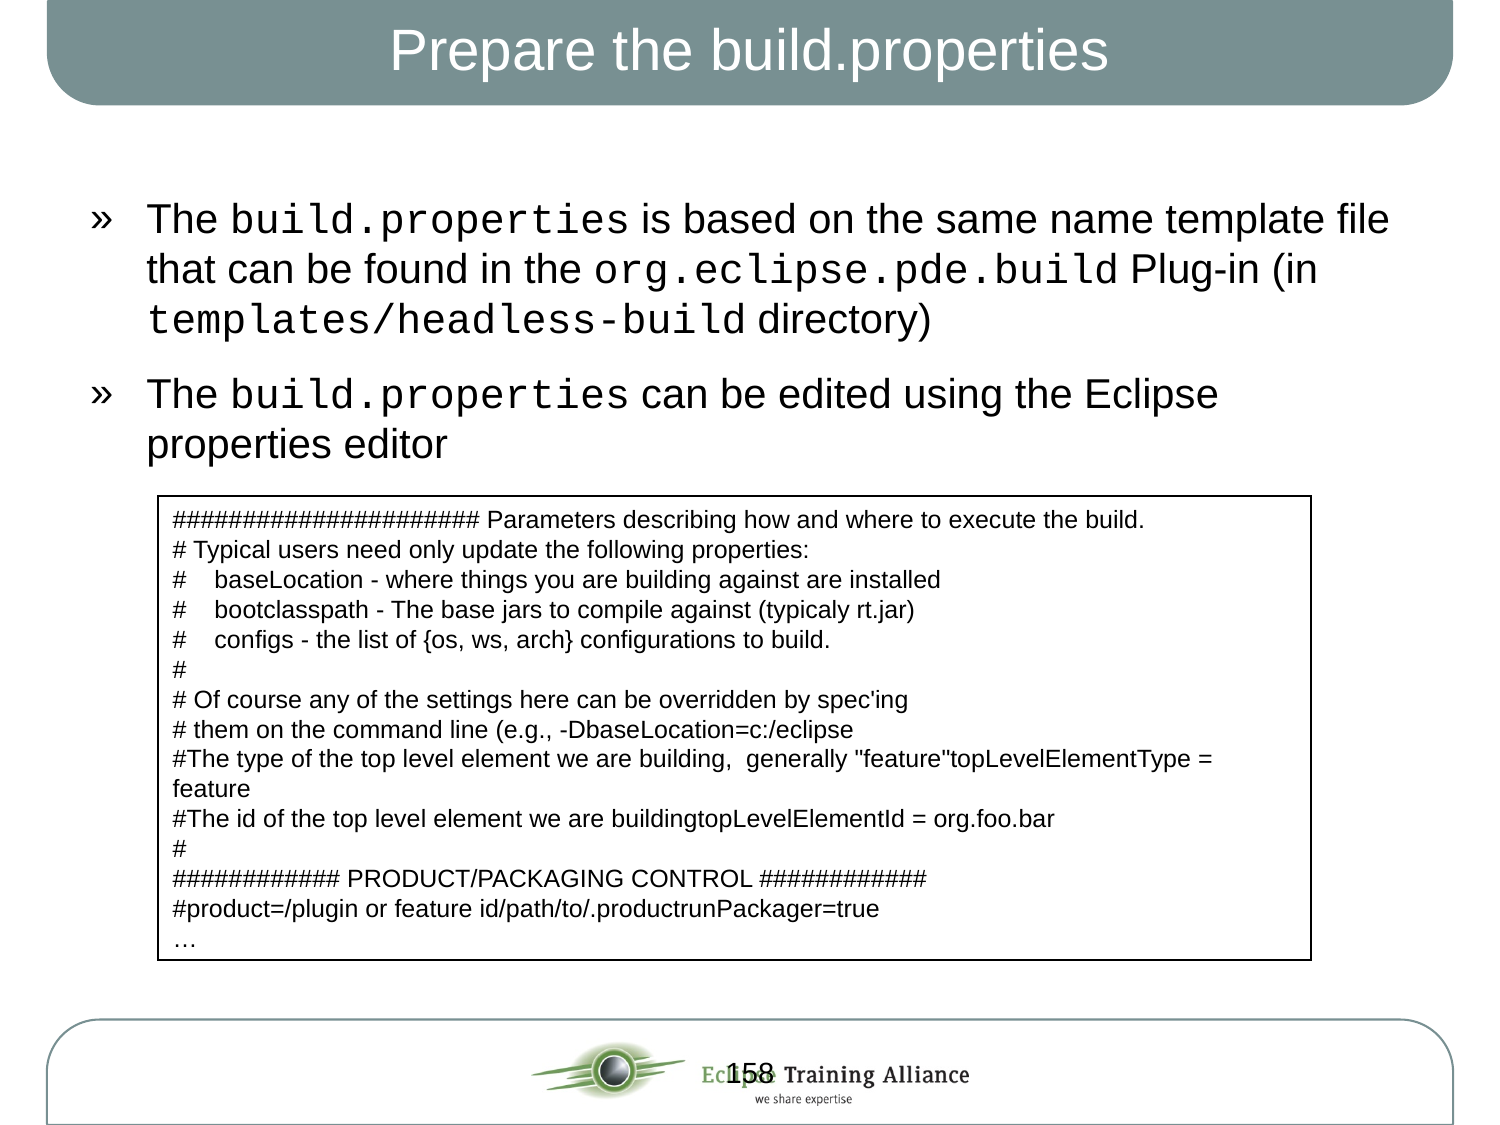

# Prepare the build.properties
The build.properties is based on the same name template file that can be found in the org.eclipse.pde.build Plug-in (in templates/headless-build directory)
The build.properties can be edited using the Eclipse properties editor
###################### Parameters describing how and where to execute the build.
# Typical users need only update the following properties:
#    baseLocation - where things you are building against are installed
#    bootclasspath - The base jars to compile against (typicaly rt.jar)
#    configs - the list of {os, ws, arch} configurations to build.
#
# Of course any of the settings here can be overridden by spec'ing
# them on the command line (e.g., -DbaseLocation=c:/eclipse
#The type of the top level element we are building,  generally "feature"topLevelElementType = feature
#The id of the top level element we are buildingtopLevelElementId = org.foo.bar
#
############ PRODUCT/PACKAGING CONTROL ############
#product=/plugin or feature id/path/to/.productrunPackager=true
…
158